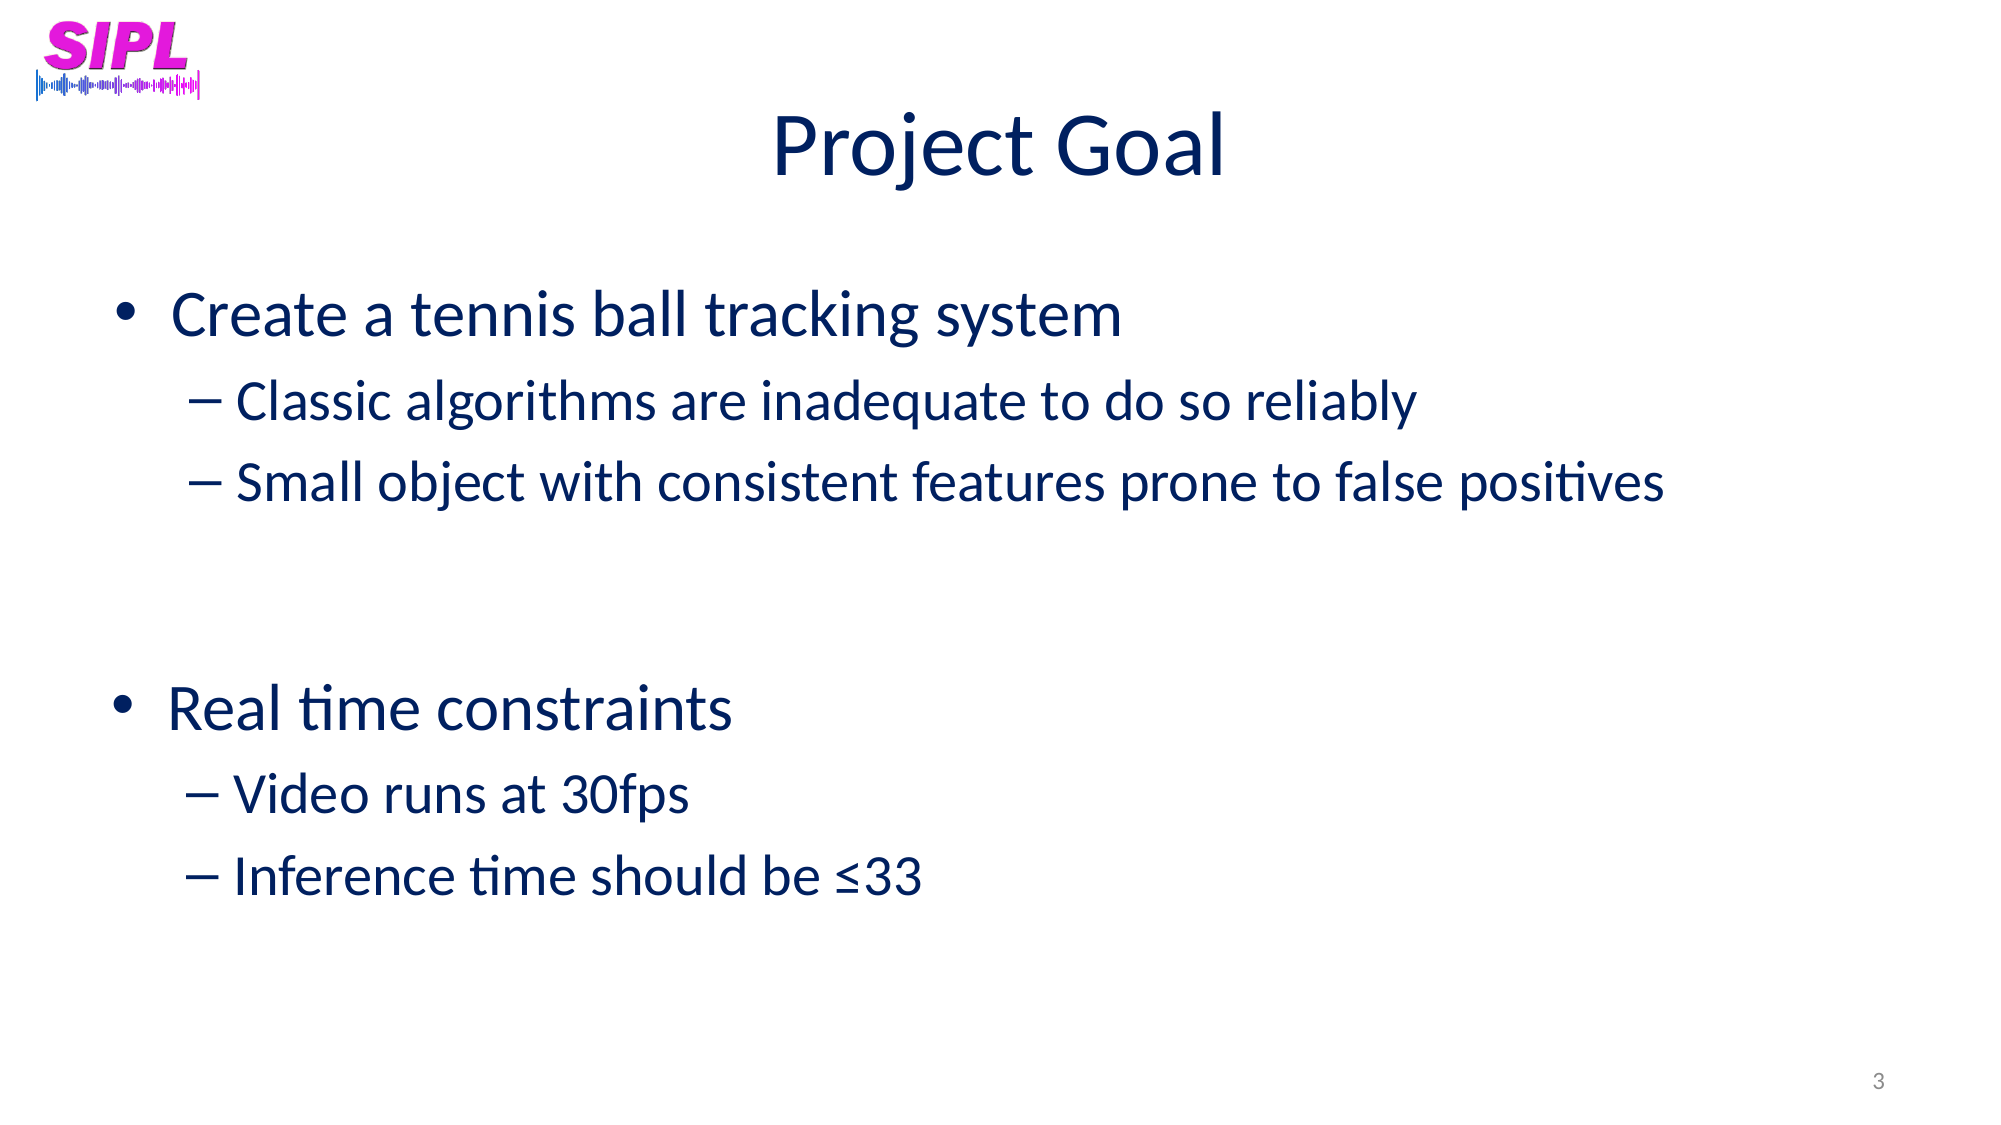

# Project Goal
Create a tennis ball tracking system
Classic algorithms are inadequate to do so reliably
Small object with consistent features prone to false positives

Real time constraints
Video runs at 30fps
Inference time should be ≤33

3